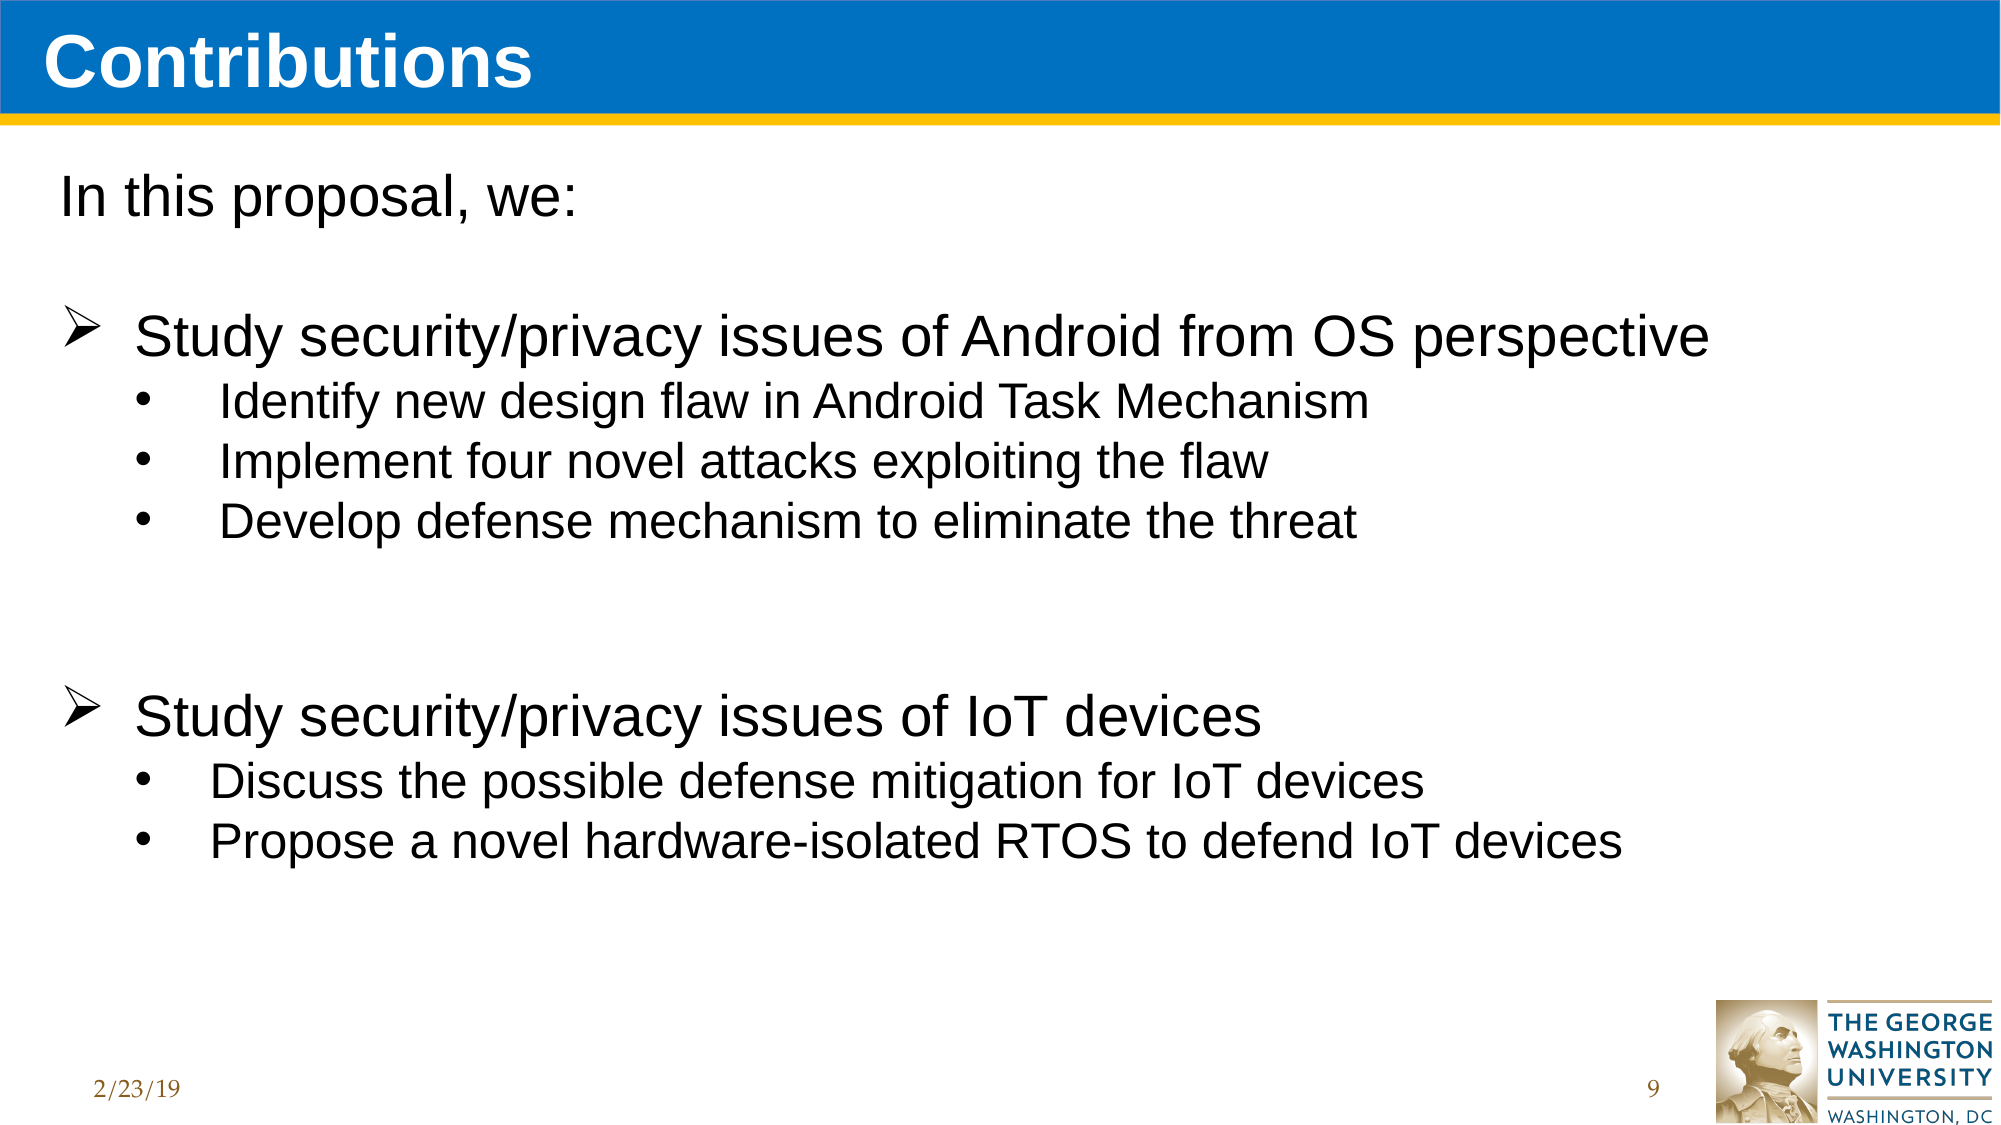

Contributions
In this proposal, we:

Study security/privacy issues of Android from OS perspective
Identify new design flaw in Android Task Mechanism
Implement four novel attacks exploiting the flaw
Develop defense mechanism to eliminate the threat

Study security/privacy issues of IoT devices
Discuss the possible defense mitigation for IoT devices
Propose a novel hardware-isolated RTOS to defend IoT devices

2/23/19
9